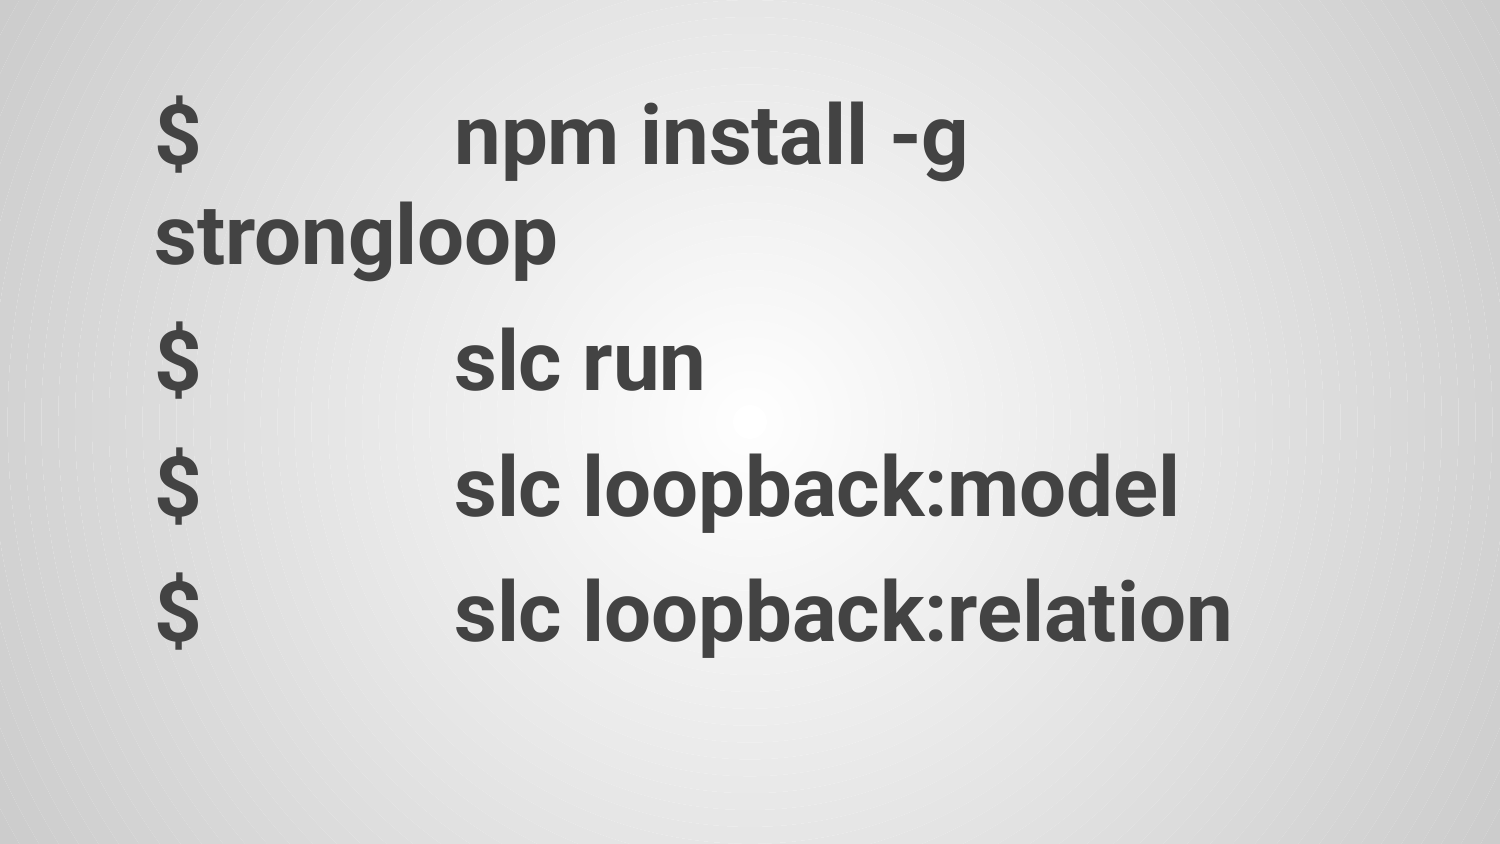

# $ 		npm install -g strongloop
$ 		slc run
$ 		slc loopback:model
$ 		slc loopback:relation